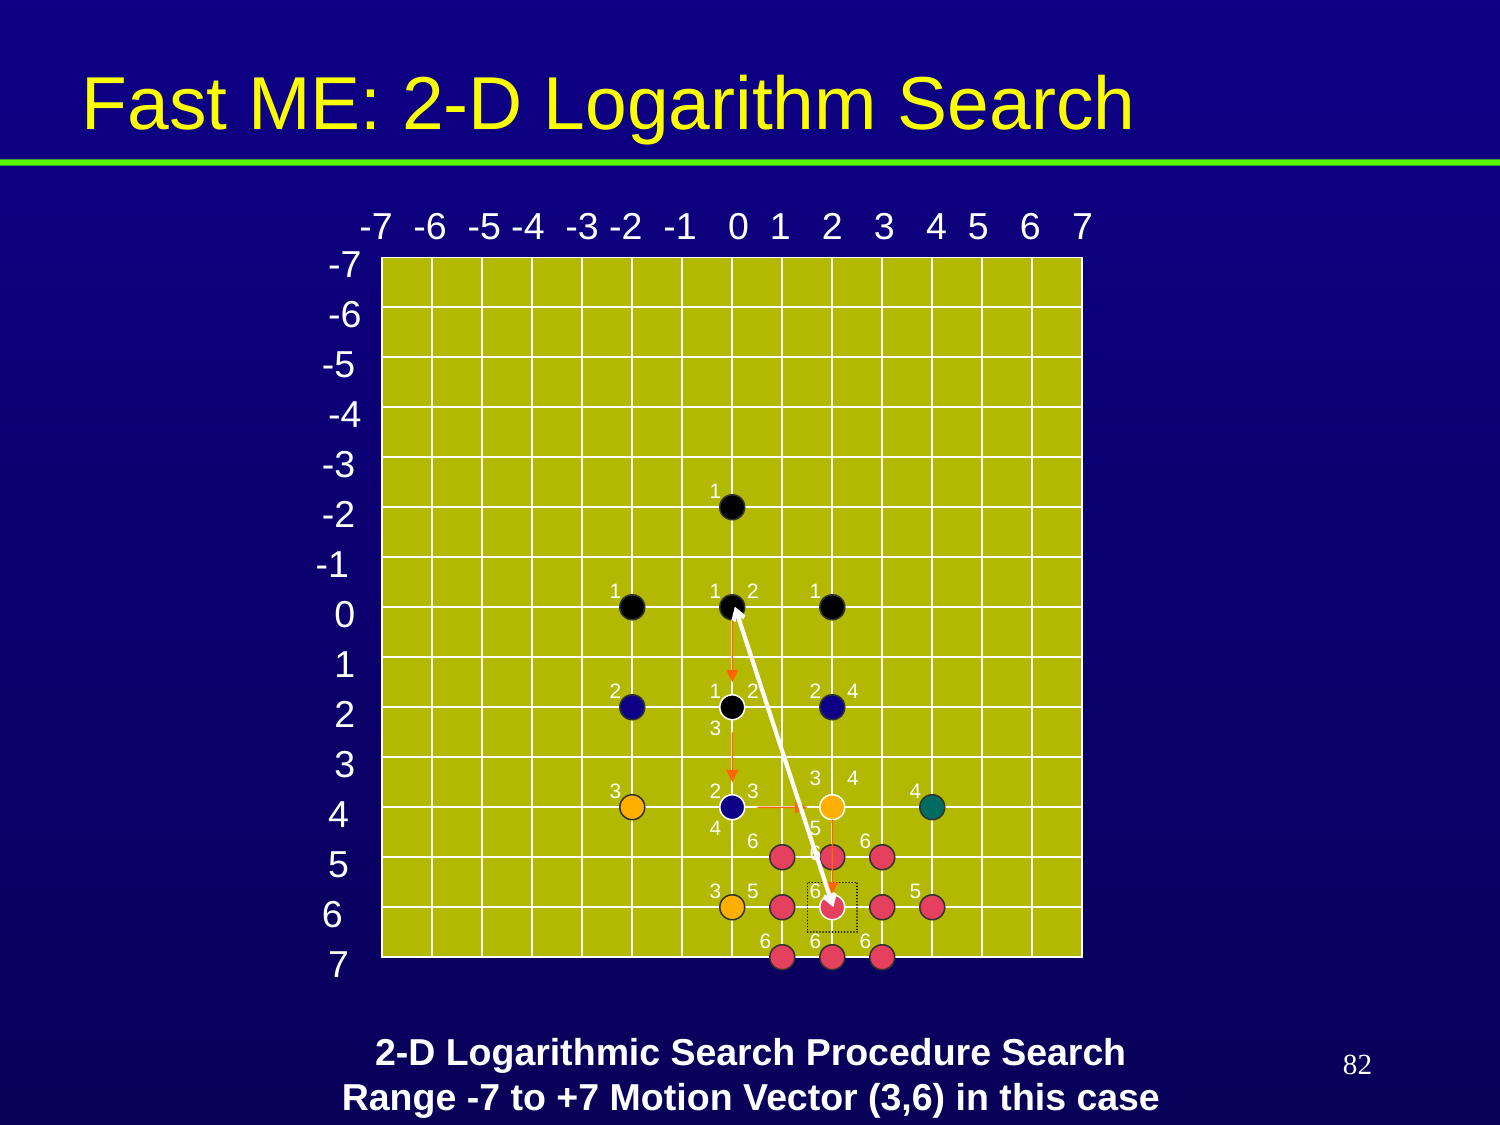

Fast ME: 2-D Logarithm Search
-7  -6  -5 -4  -3 -2  -1   0  1   2   3   4  5   6   7
-7

-6
-5
-4
-3
1
-2

-1
1
1
2
1
0

1
2
1
2
2
4
2

3
3

3
4
3
2
3
4
4

4
5

6
6

5
6

3
5
6
5
6

6
6
6
7

2-D Logarithmic Search Procedure Search Range -7 to +7 Motion Vector (3,6) in this case
82